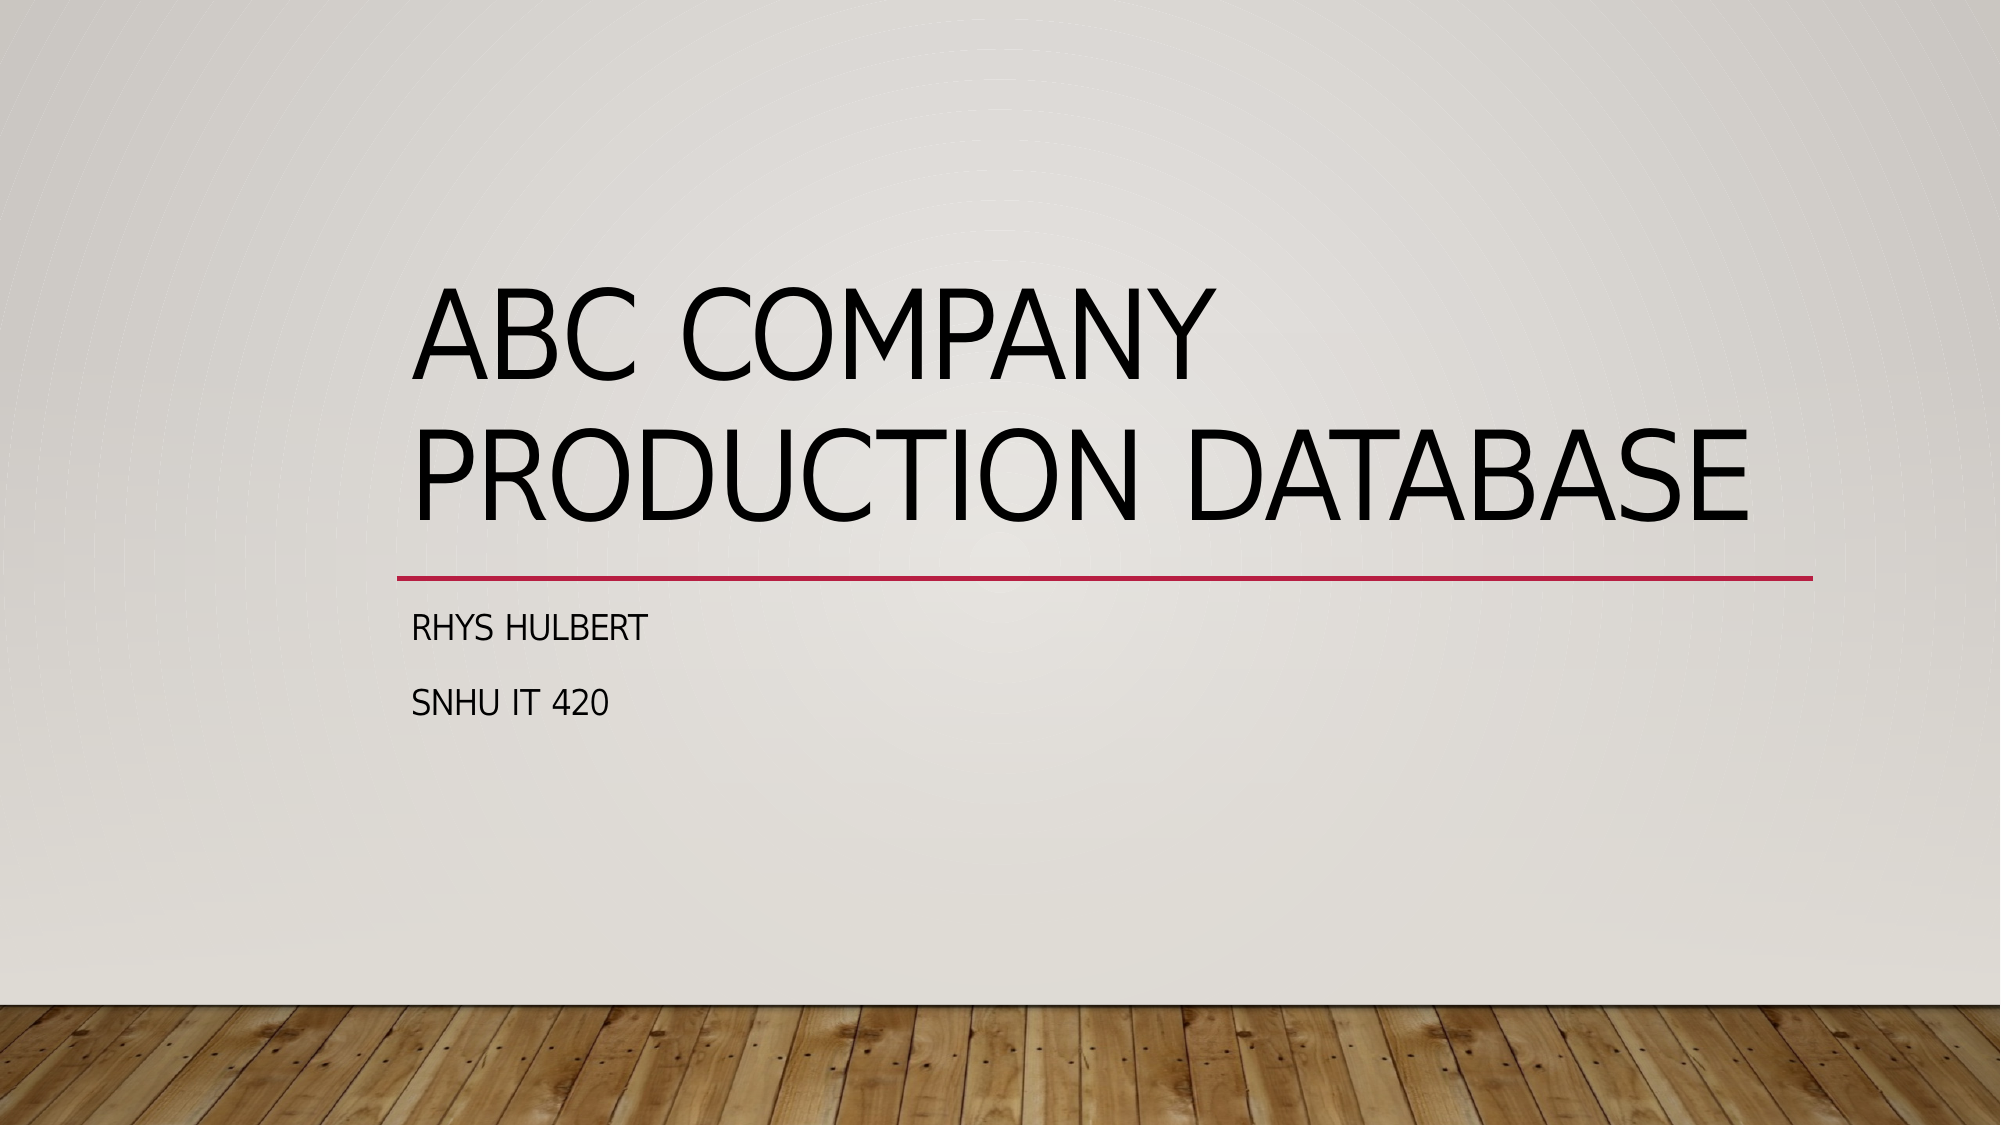

# ABC COMPANY PRODUCTION DATABASE
RHYS HULBERT
SNHU IT 420